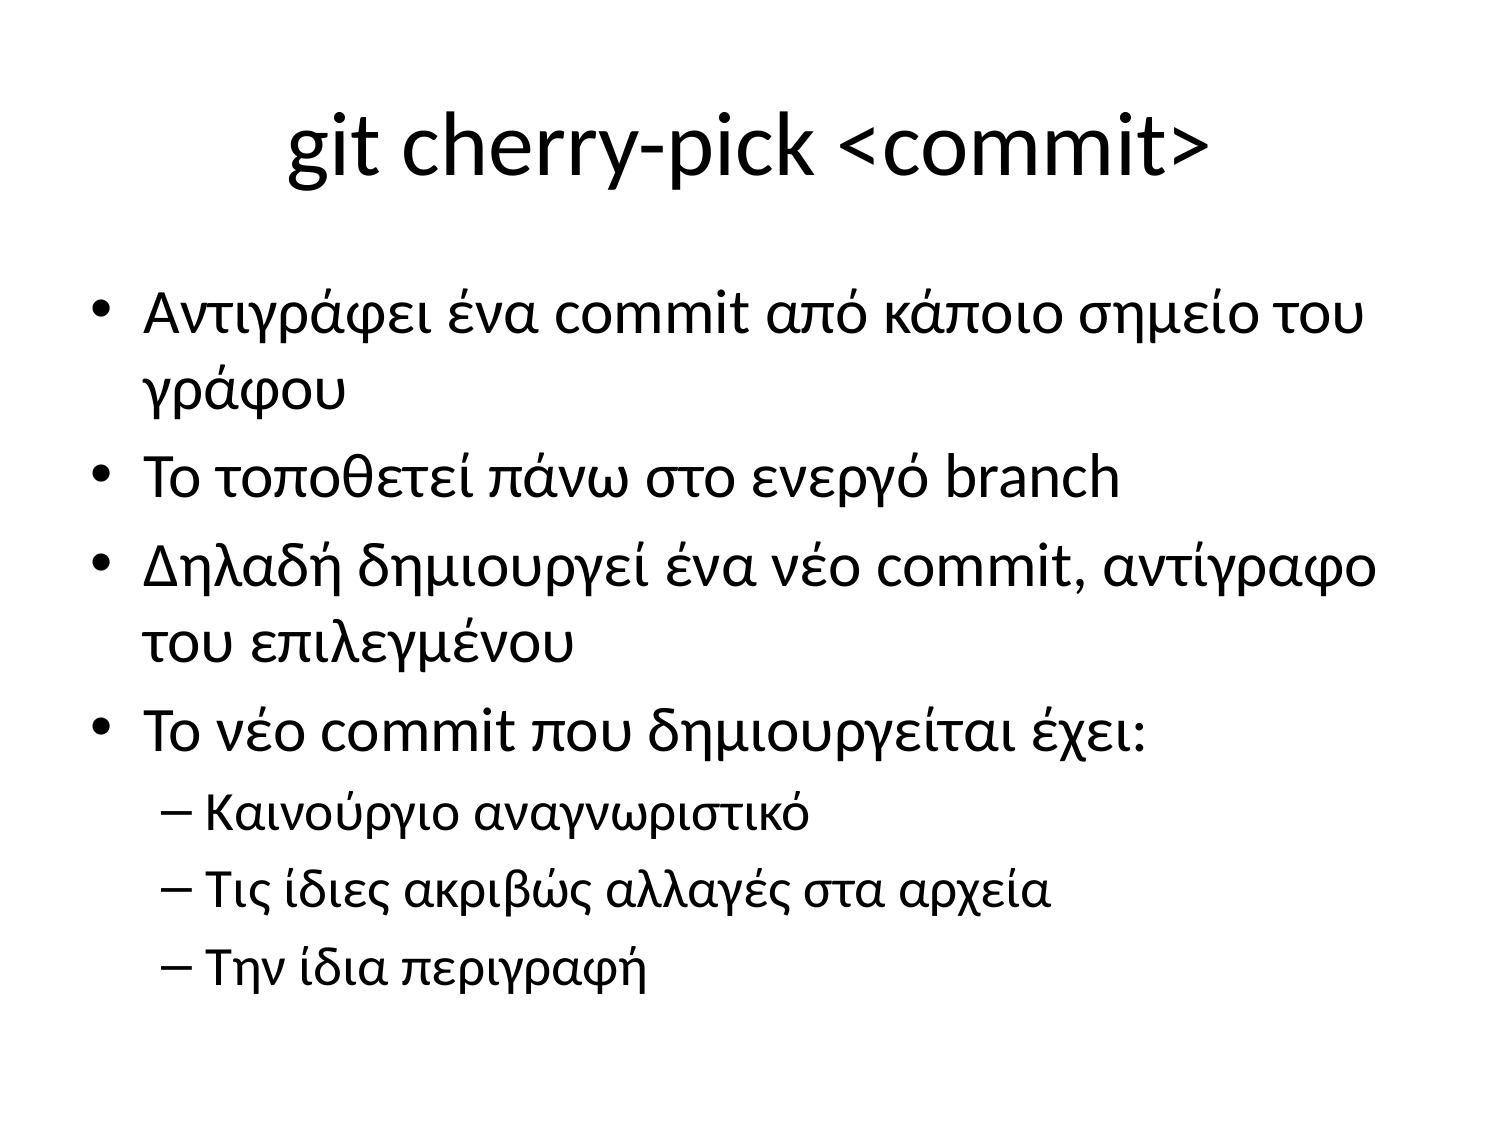

# git cherry-pick <commit>
Αντιγράφει ένα commit από κάποιο σημείο του γράφου
Το τοποθετεί πάνω στο ενεργό branch
Δηλαδή δημιουργεί ένα νέο commit, αντίγραφο του επιλεγμένου
Το νέο commit που δημιουργείται έχει:
Καινούργιο αναγνωριστικό
Τις ίδιες ακριβώς αλλαγές στα αρχεία
Την ίδια περιγραφή